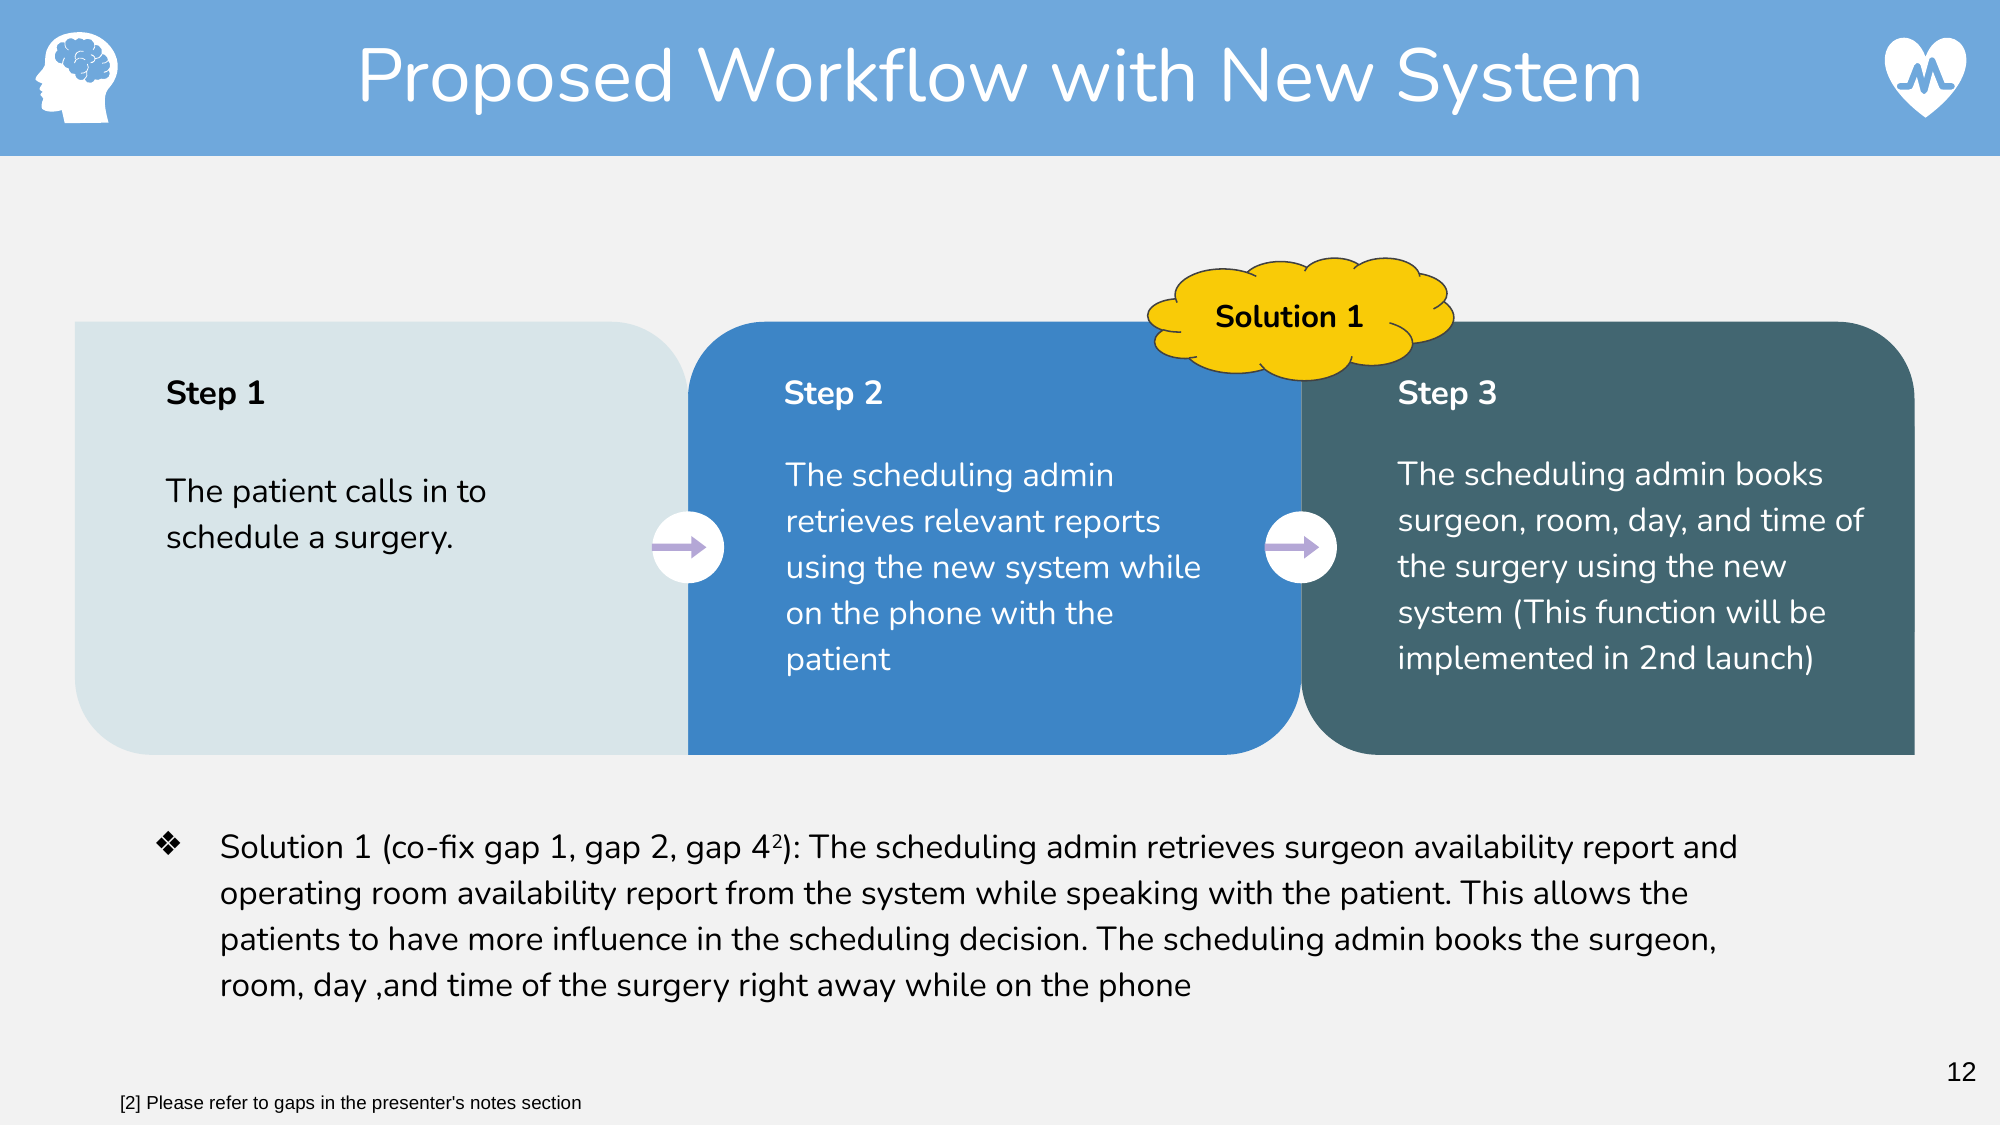

Proposed Workflow with New System

Solution 1

Step 1
The patient calls in to schedule a surgery.

Step 2

Step 3
The scheduling admin books surgeon, room, day, and time of the surgery using the new system (This function will be implemented in 2nd launch)
The scheduling admin retrieves relevant reports using the new system while on the phone with the patient

Solution 1 (co-fix gap 1, gap 2, gap 42): The scheduling admin retrieves surgeon availability report and operating room availability report from the system while speaking with the patient. This allows the patients to have more influence in the scheduling decision. The scheduling admin books the surgeon, room, day ,and time of the surgery right away while on the phone

[2] Please refer to gaps in the presenter's notes section
12